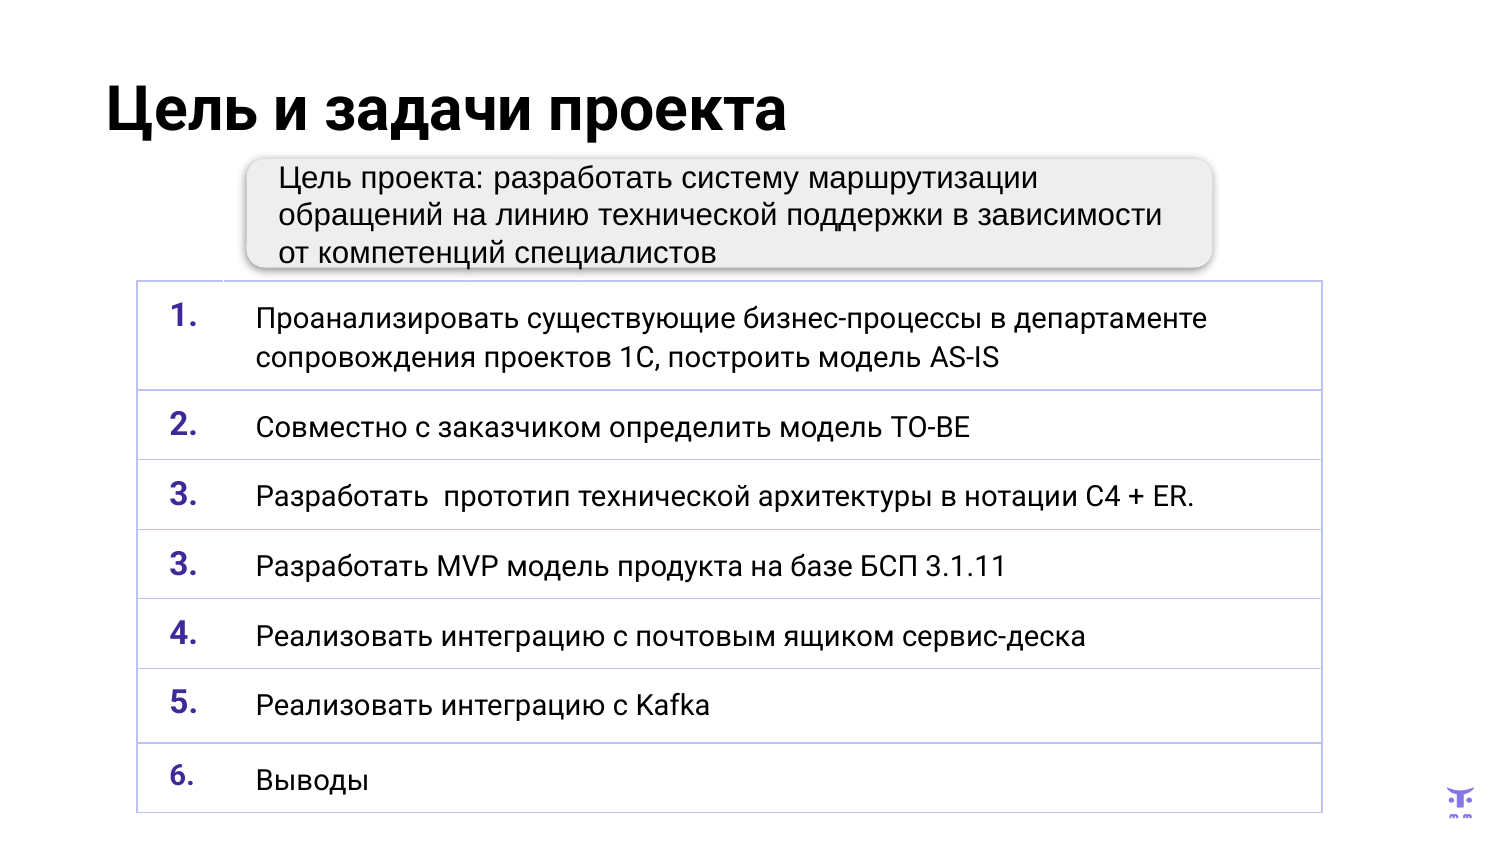

Цель и задачи проекта
Цель проекта: разработать систему маршрутизации обращений на линию технической поддержки в зависимости от компетенций специалистов
| 1. | Проанализировать существующие бизнес-процессы в департаменте сопровождения проектов 1С, построить модель AS-IS |
| --- | --- |
| 2. | Совместно с заказчиком определить модель TO-BE |
| 3. | Разработать прототип технической архитектуры в нотации С4 + ER. |
| 3. | Разработать MVP модель продукта на базе БСП 3.1.11 |
| 4. | Реализовать интеграцию с почтовым ящиком сервис-деска |
| 5. | Реализовать интеграцию с Kafka |
| 6. | Выводы |